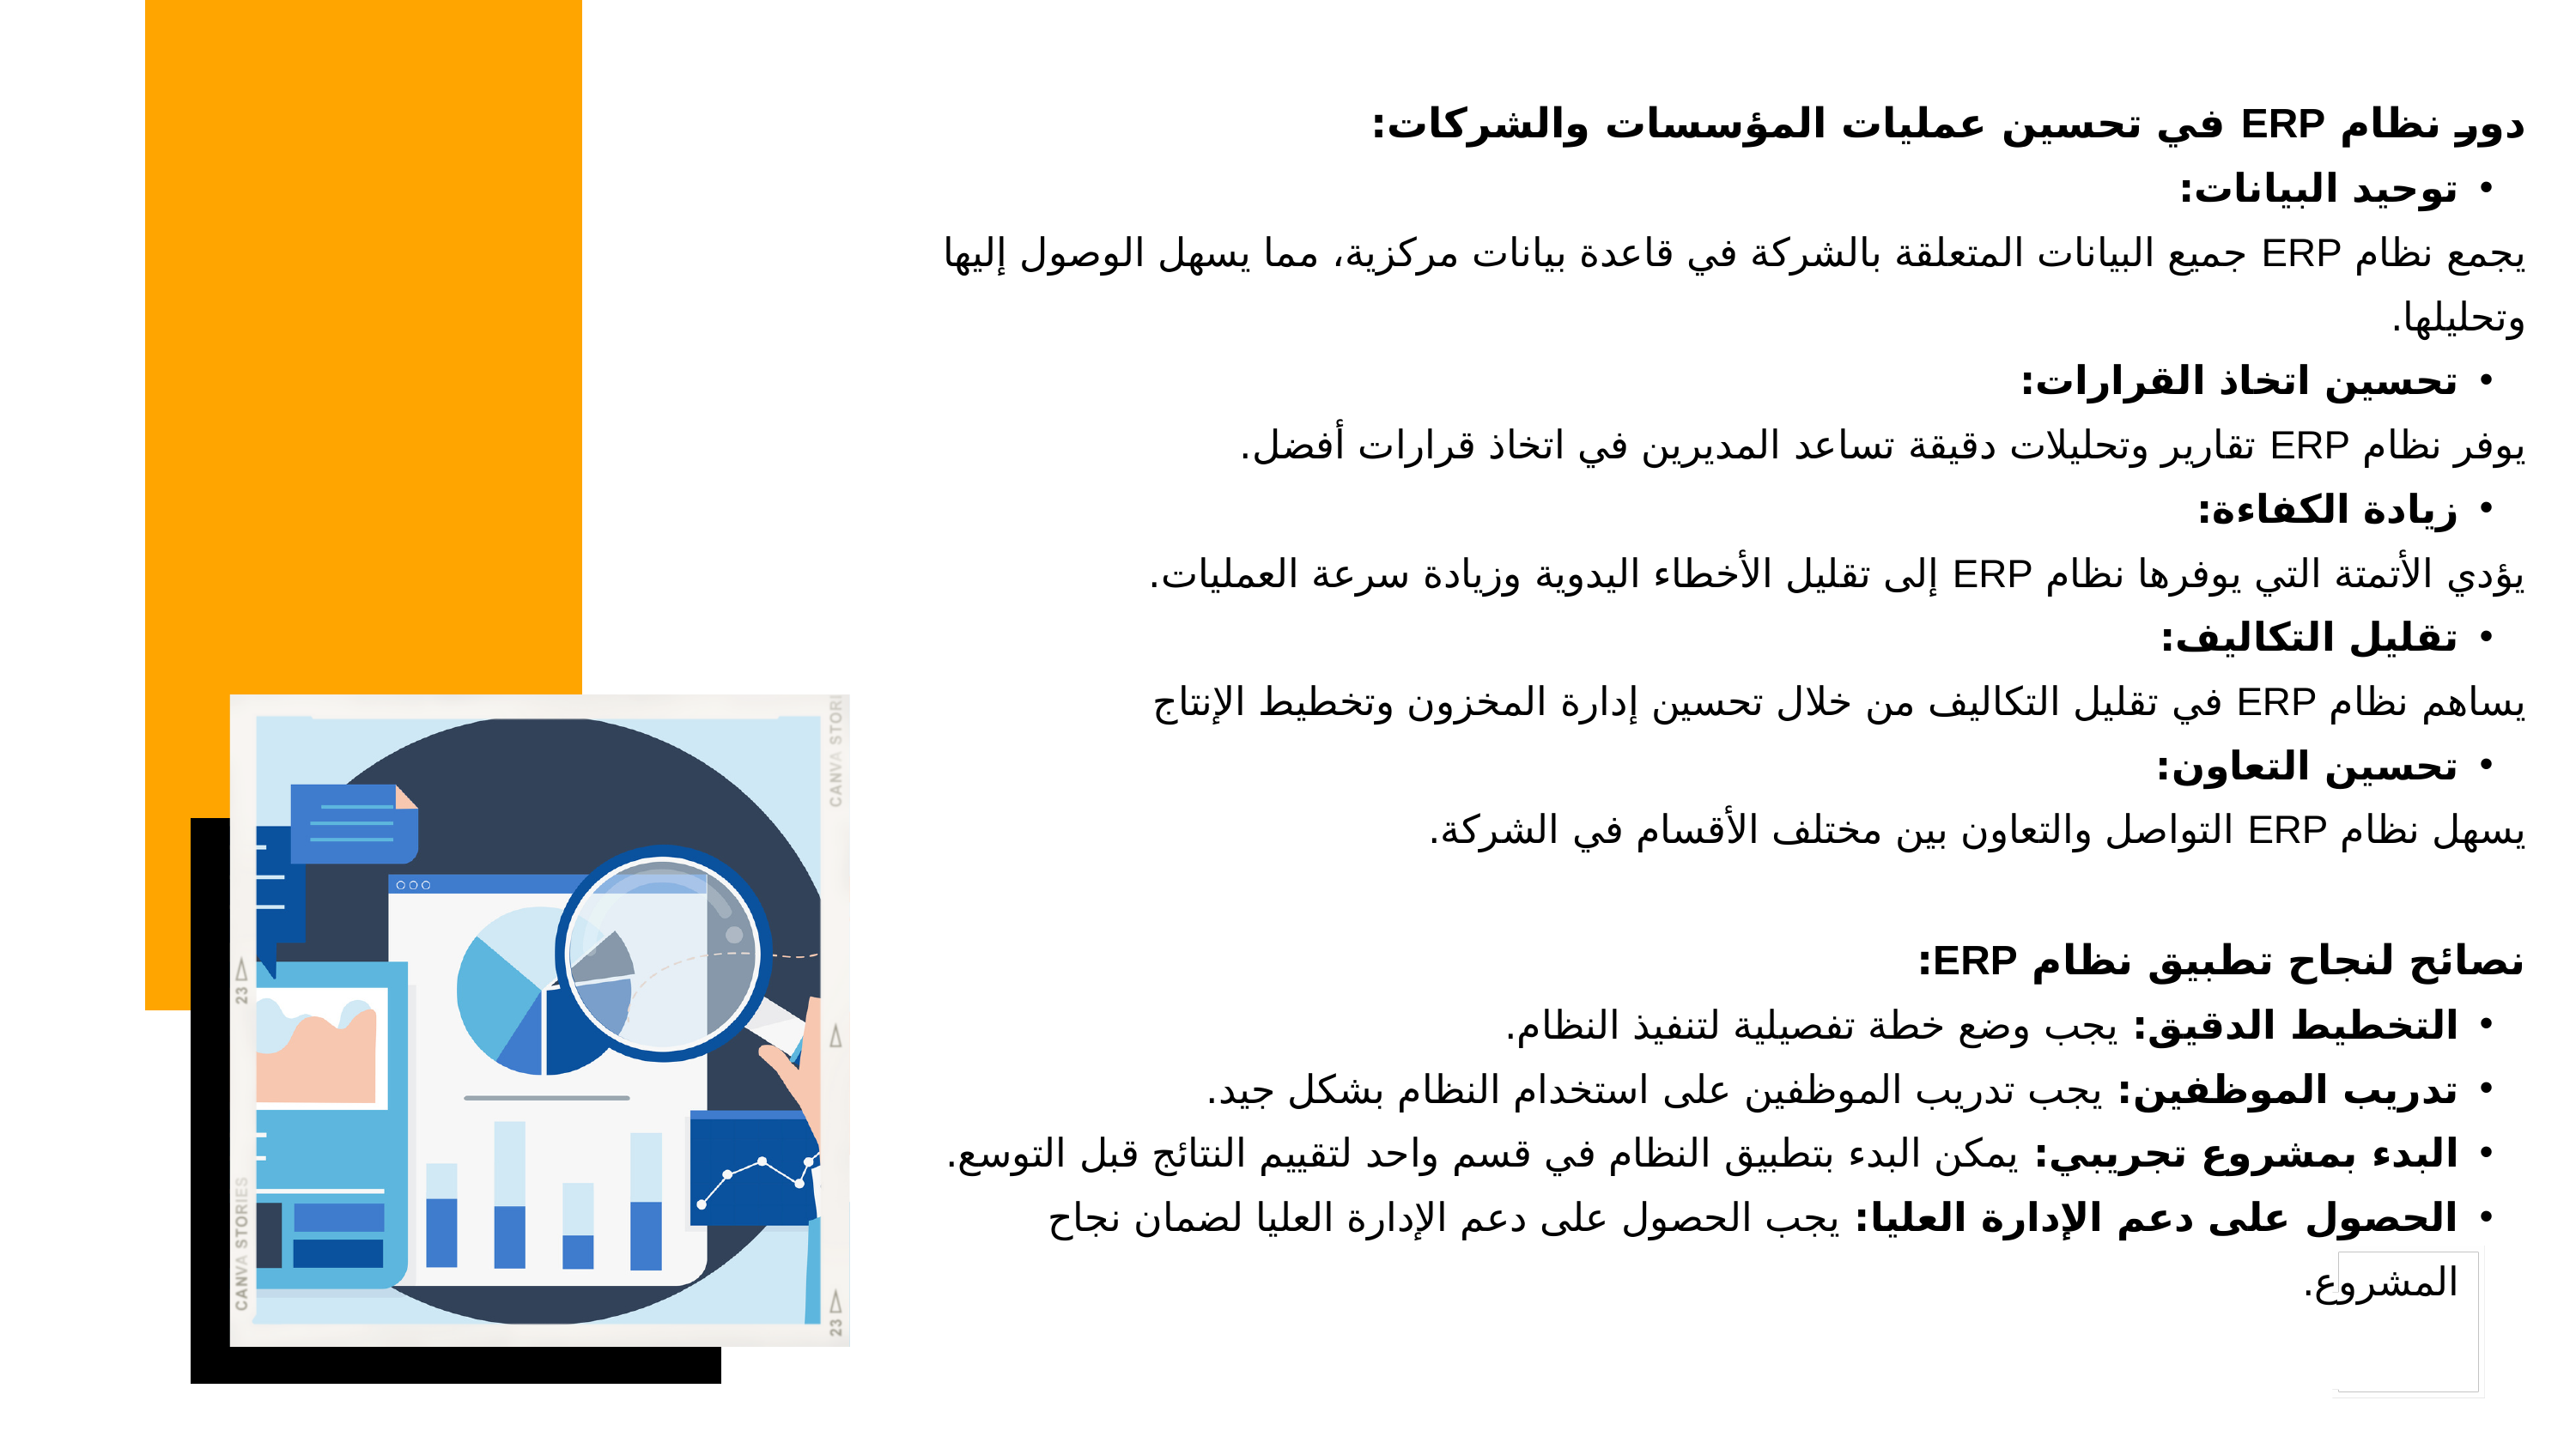

دور نظام ERP في تحسين عمليات المؤسسات والشركات:
توحيد البيانات:
يجمع نظام ERP جميع البيانات المتعلقة بالشركة في قاعدة بيانات مركزية، مما يسهل الوصول إليها وتحليلها.
تحسين اتخاذ القرارات:
يوفر نظام ERP تقارير وتحليلات دقيقة تساعد المديرين في اتخاذ قرارات أفضل.
زيادة الكفاءة:
يؤدي الأتمتة التي يوفرها نظام ERP إلى تقليل الأخطاء اليدوية وزيادة سرعة العمليات.
تقليل التكاليف:
يساهم نظام ERP في تقليل التكاليف من خلال تحسين إدارة المخزون وتخطيط الإنتاج
تحسين التعاون:
يسهل نظام ERP التواصل والتعاون بين مختلف الأقسام في الشركة.

نصائح لنجاح تطبيق نظام ERP:
التخطيط الدقيق: يجب وضع خطة تفصيلية لتنفيذ النظام.
تدريب الموظفين: يجب تدريب الموظفين على استخدام النظام بشكل جيد.
البدء بمشروع تجريبي: يمكن البدء بتطبيق النظام في قسم واحد لتقييم النتائج قبل التوسع.
الحصول على دعم الإدارة العليا: يجب الحصول على دعم الإدارة العليا لضمان نجاح المشروع.